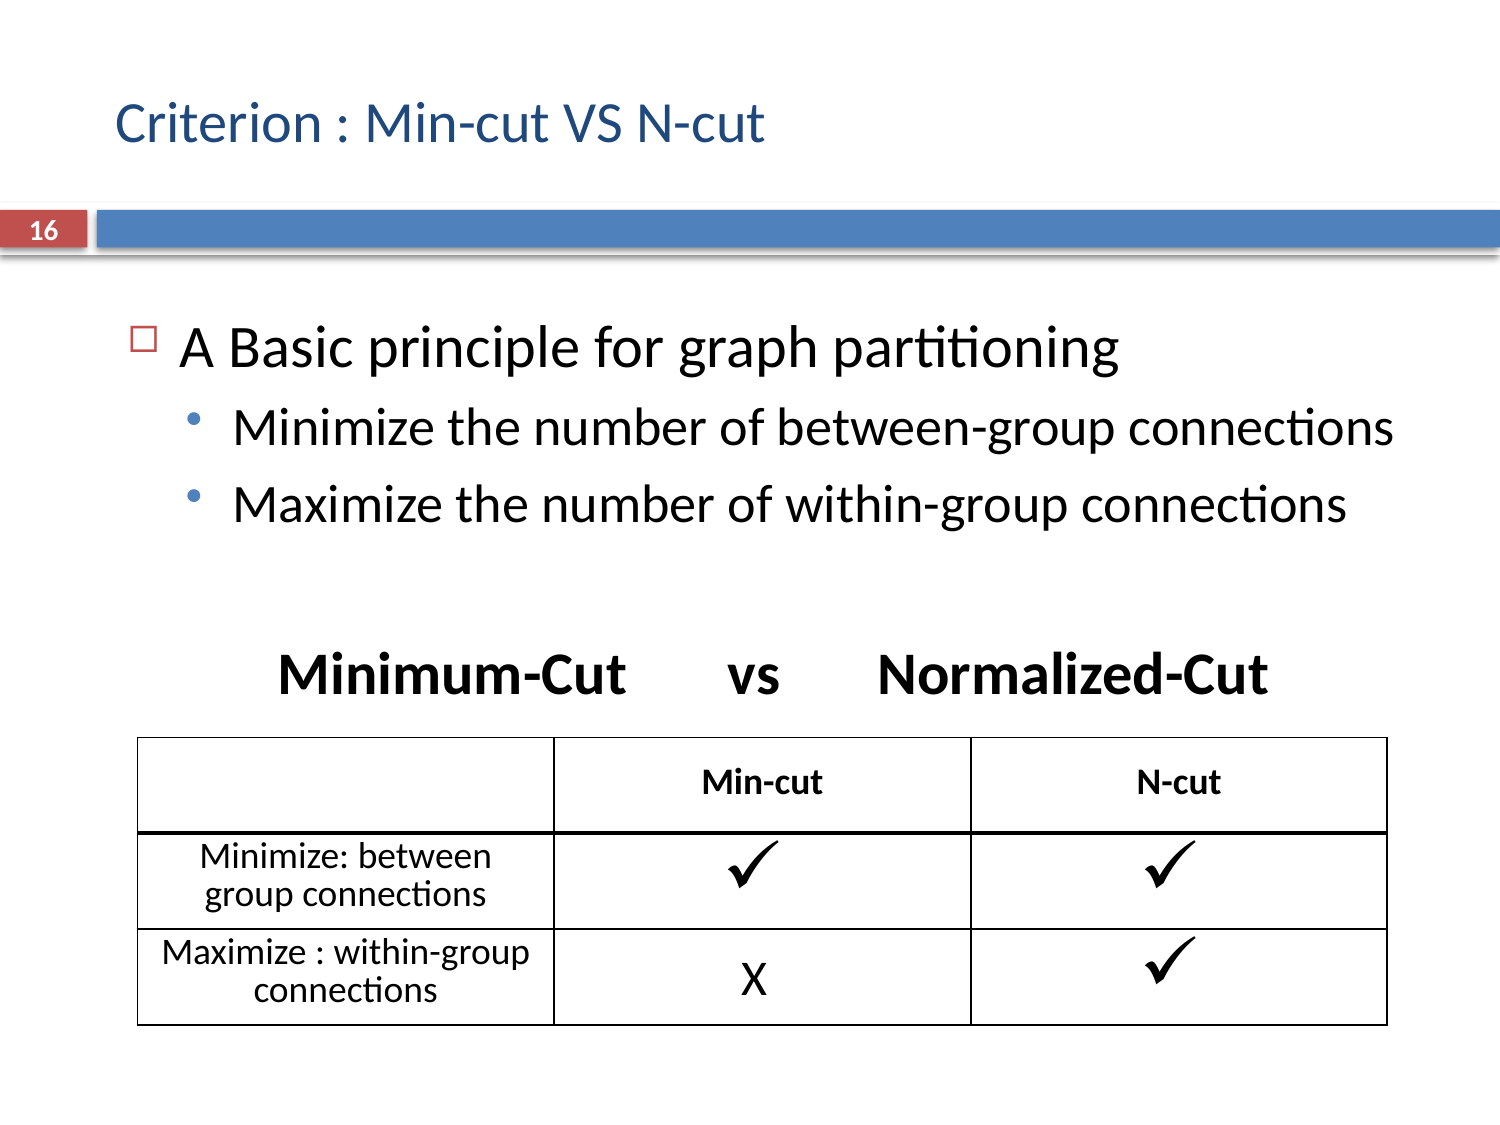

# Criterion : Min-cut VS N-cut
16
A Basic principle for graph partitioning
Minimize the number of between-group connections
Maximize the number of within-group connections

	Minimum-Cut	vs 	Normalized-Cut

|  | Min-cut | N-cut |
| --- | --- | --- |
| Minimize: between group connections |  |  |
| Maximize : within-group connections | X |  |